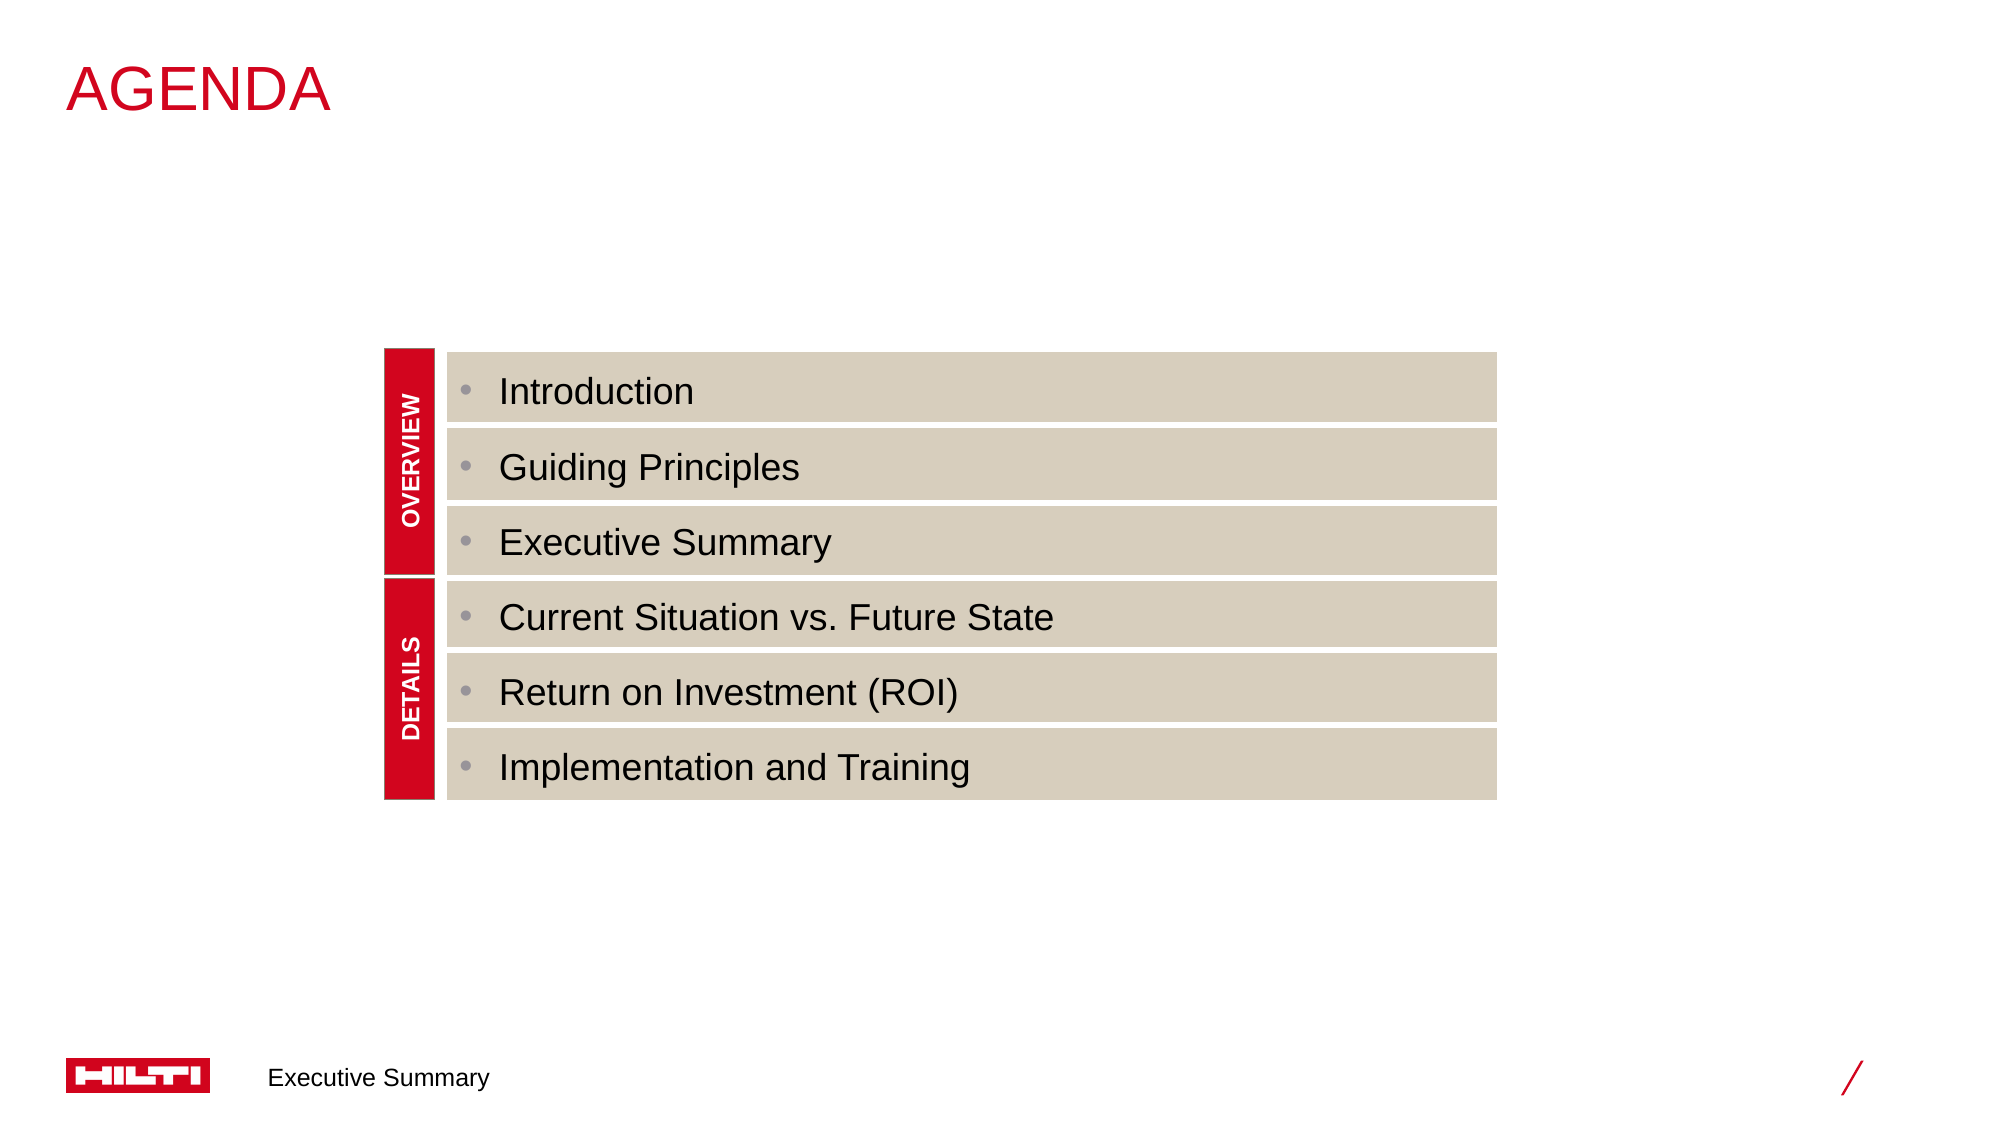

# Agenda
OVERVIEW
Introduction
Guiding Principles
Executive Summary
Current Situation vs. Future State
DETAILS
Return on Investment (ROI)
Implementation and Training
Executive Summary